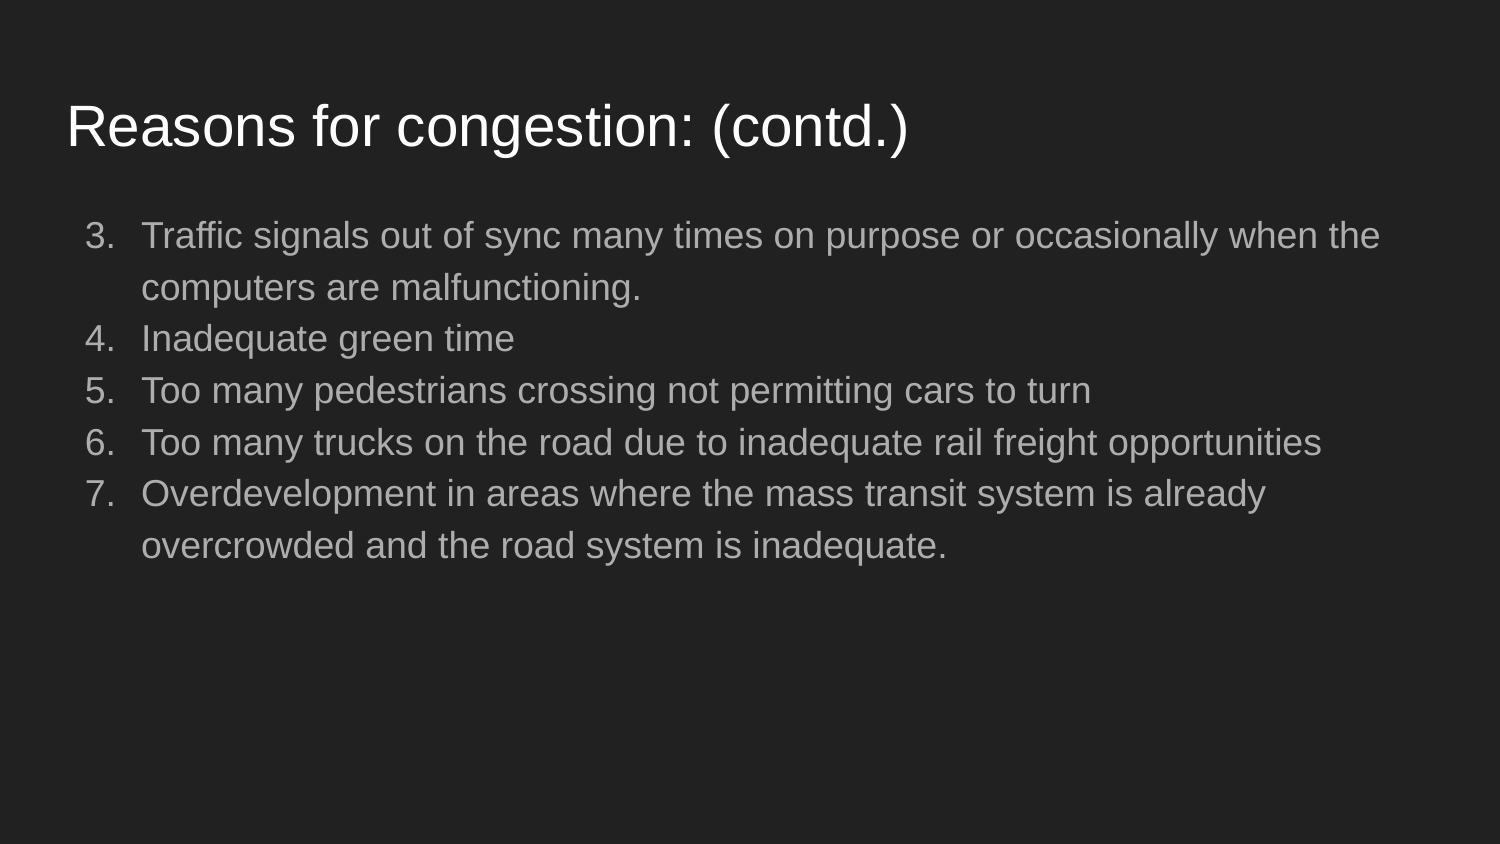

# Reasons for congestion: (contd.)
Traffic signals out of sync many times on purpose or occasionally when the computers are malfunctioning.
Inadequate green time
Too many pedestrians crossing not permitting cars to turn
Too many trucks on the road due to inadequate rail freight opportunities
Overdevelopment in areas where the mass transit system is already overcrowded and the road system is inadequate.